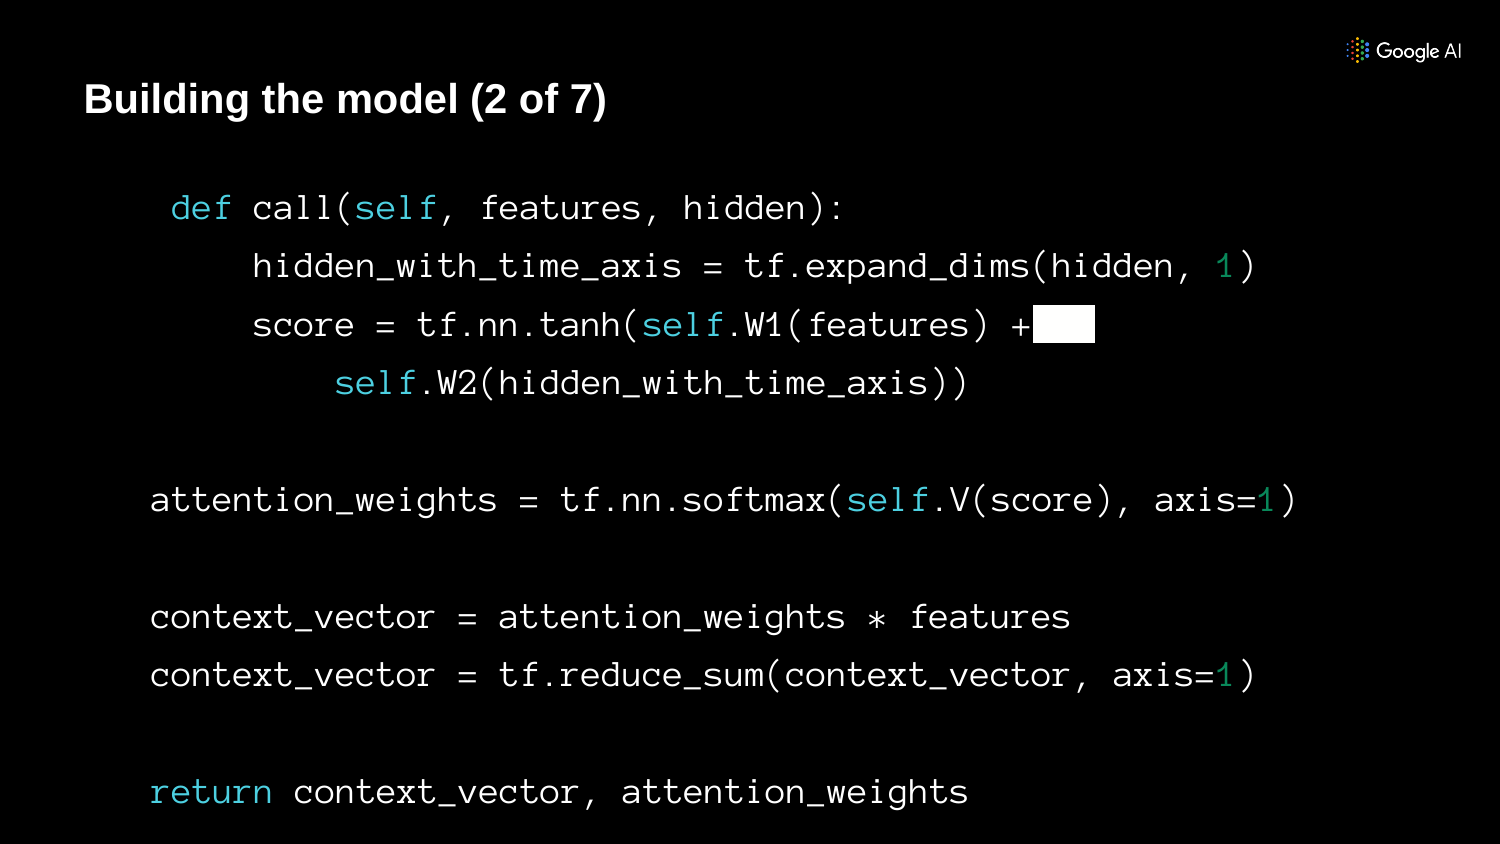

# Building the model (2 of 7)
    def call(self, features, hidden):
        hidden_with_time_axis = tf.expand_dims(hidden, 1)
        score = tf.nn.tanh(self.W1(features) +
            self.W2(hidden_with_time_axis))

   attention_weights = tf.nn.softmax(self.V(score), axis=1)

   context_vector = attention_weights * features
   context_vector = tf.reduce_sum(context_vector, axis=1)

   return context_vector, attention_weights